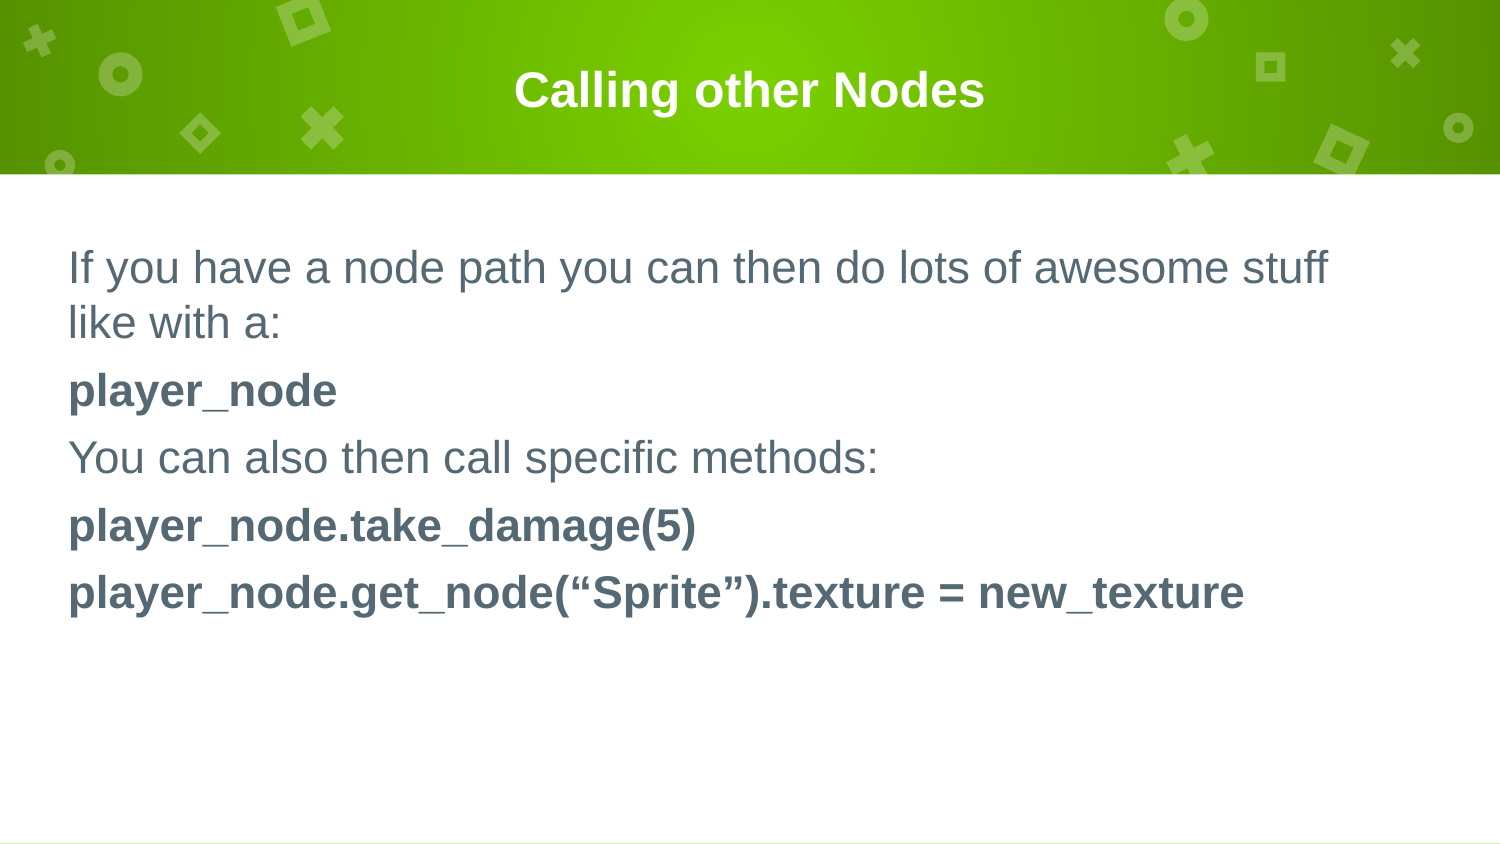

# Calling other Nodes
If you have a node path you can then do lots of awesome stuff like with a:
player_node
You can also then call specific methods:
player_node.take_damage(5)
player_node.get_node(“Sprite”).texture = new_texture